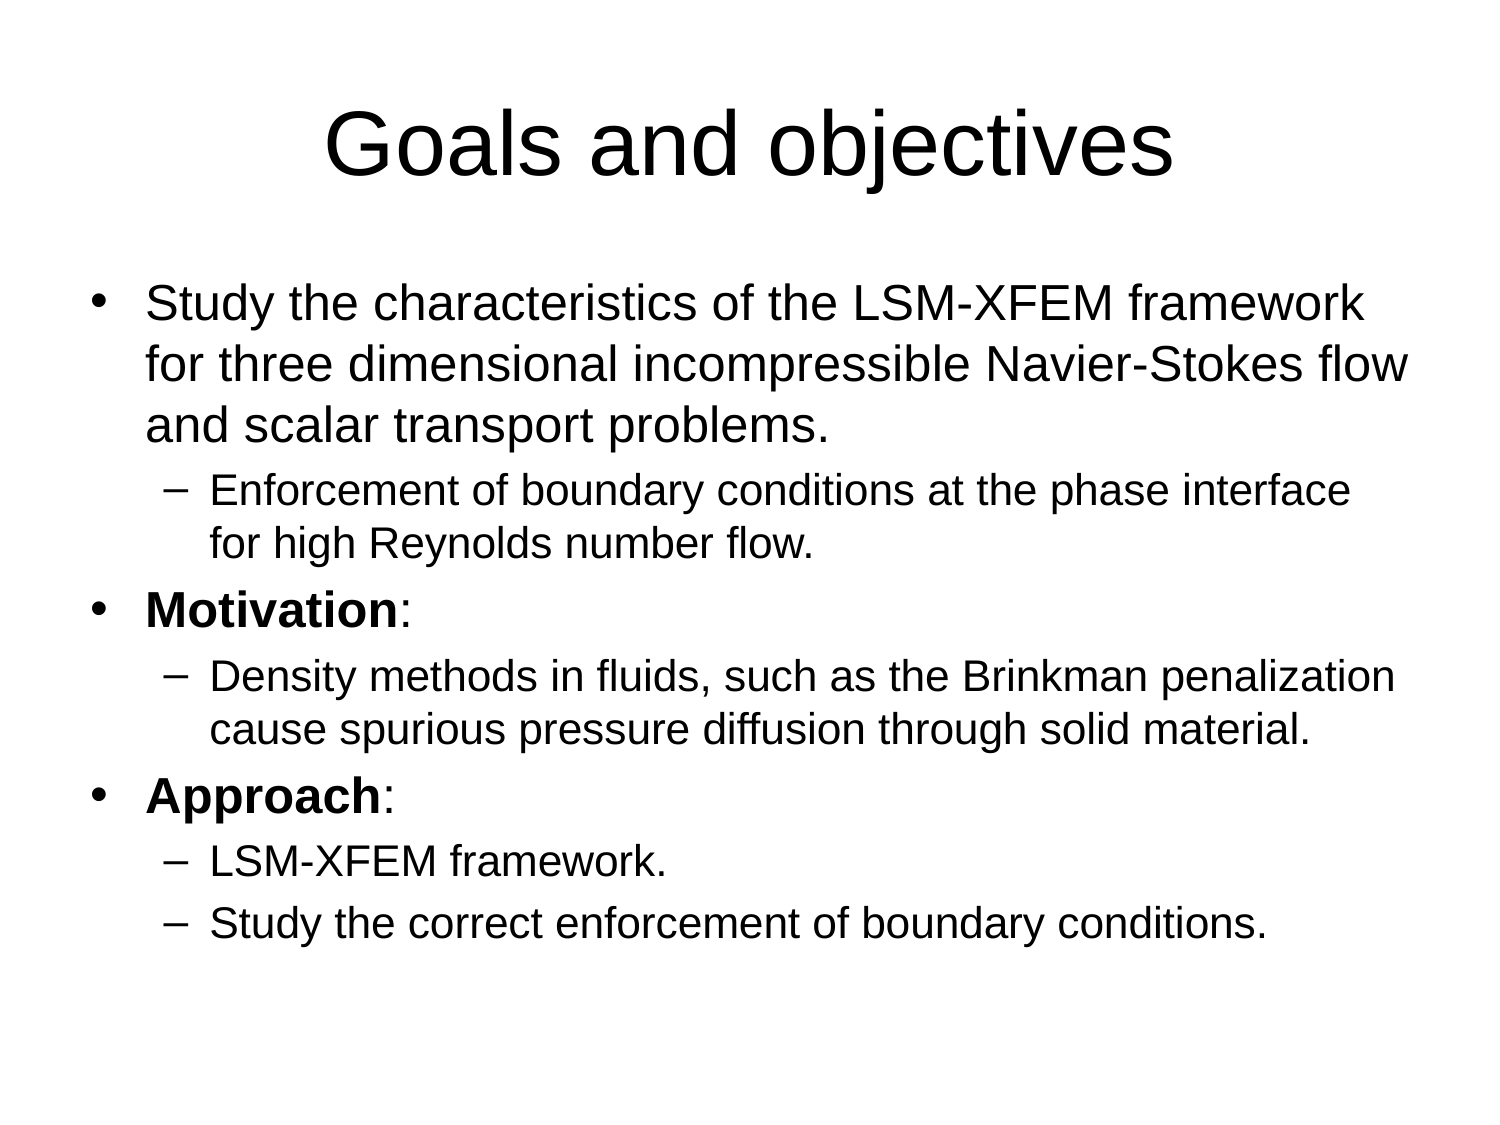

# Goals and objectives
Study the characteristics of the LSM-XFEM framework for three dimensional incompressible Navier-Stokes flow and scalar transport problems.
Enforcement of boundary conditions at the phase interface for high Reynolds number flow.
Motivation:
Density methods in fluids, such as the Brinkman penalization cause spurious pressure diffusion through solid material.
Approach:
LSM-XFEM framework.
Study the correct enforcement of boundary conditions.